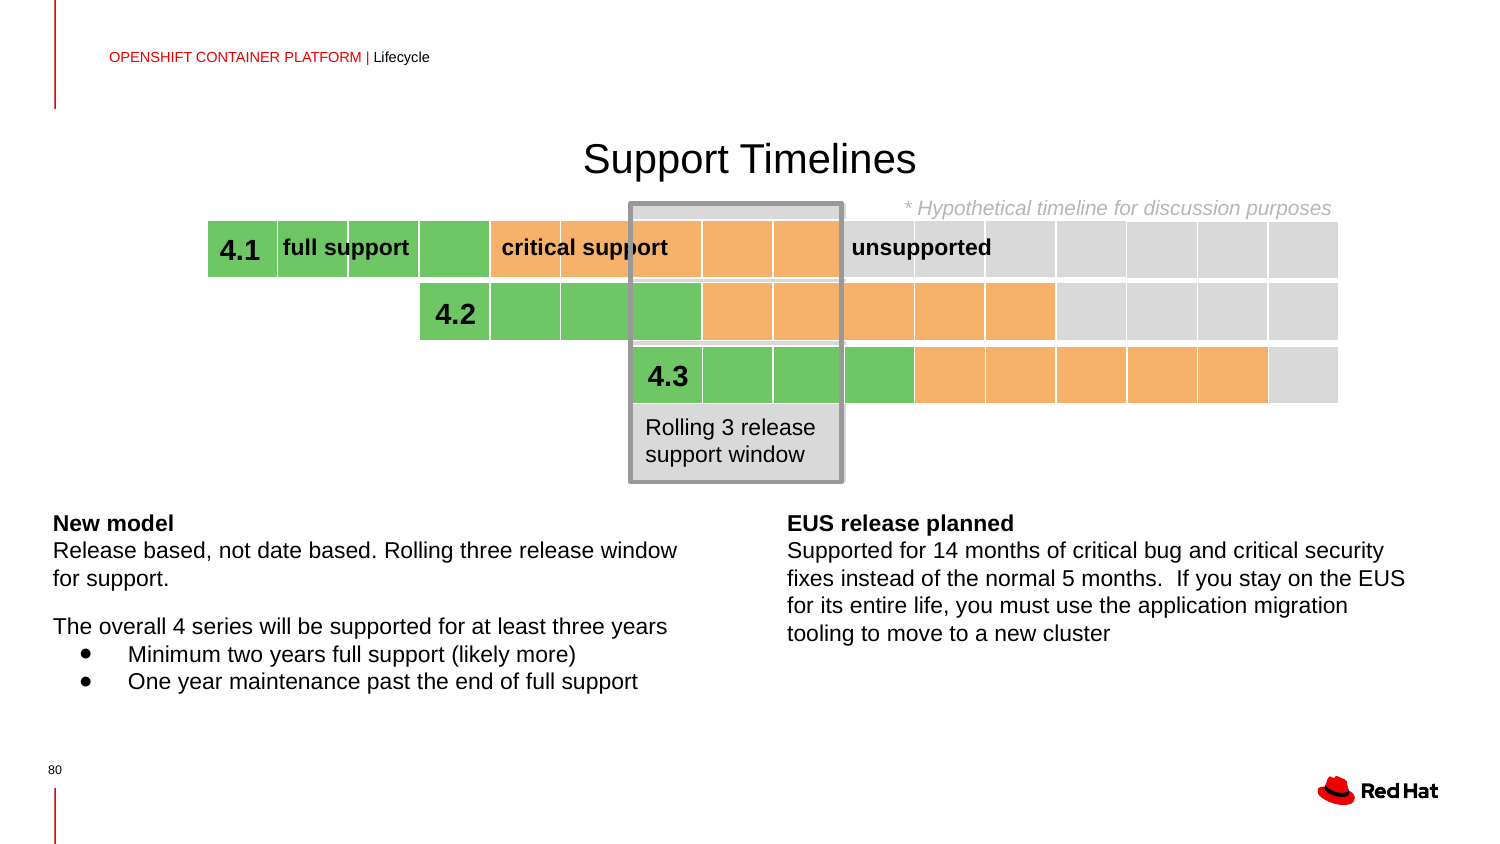

OPENSHIFT CONTAINER PLATFORM | Lifecycle
# Support Timelines
* Hypothetical timeline for discussion purposes

Rolling 3 release support window
4.1
full support
critical support
unsupported

4.2

4.3

New model
Release based, not date based. Rolling three release window for support.
The overall 4 series will be supported for at least three years
Minimum two years full support (likely more)
One year maintenance past the end of full support

EUS release planned
Supported for 14 months of critical bug and critical security fixes instead of the normal 5 months.  If you stay on the EUS for its entire life, you must use the application migration tooling to move to a new cluster

80